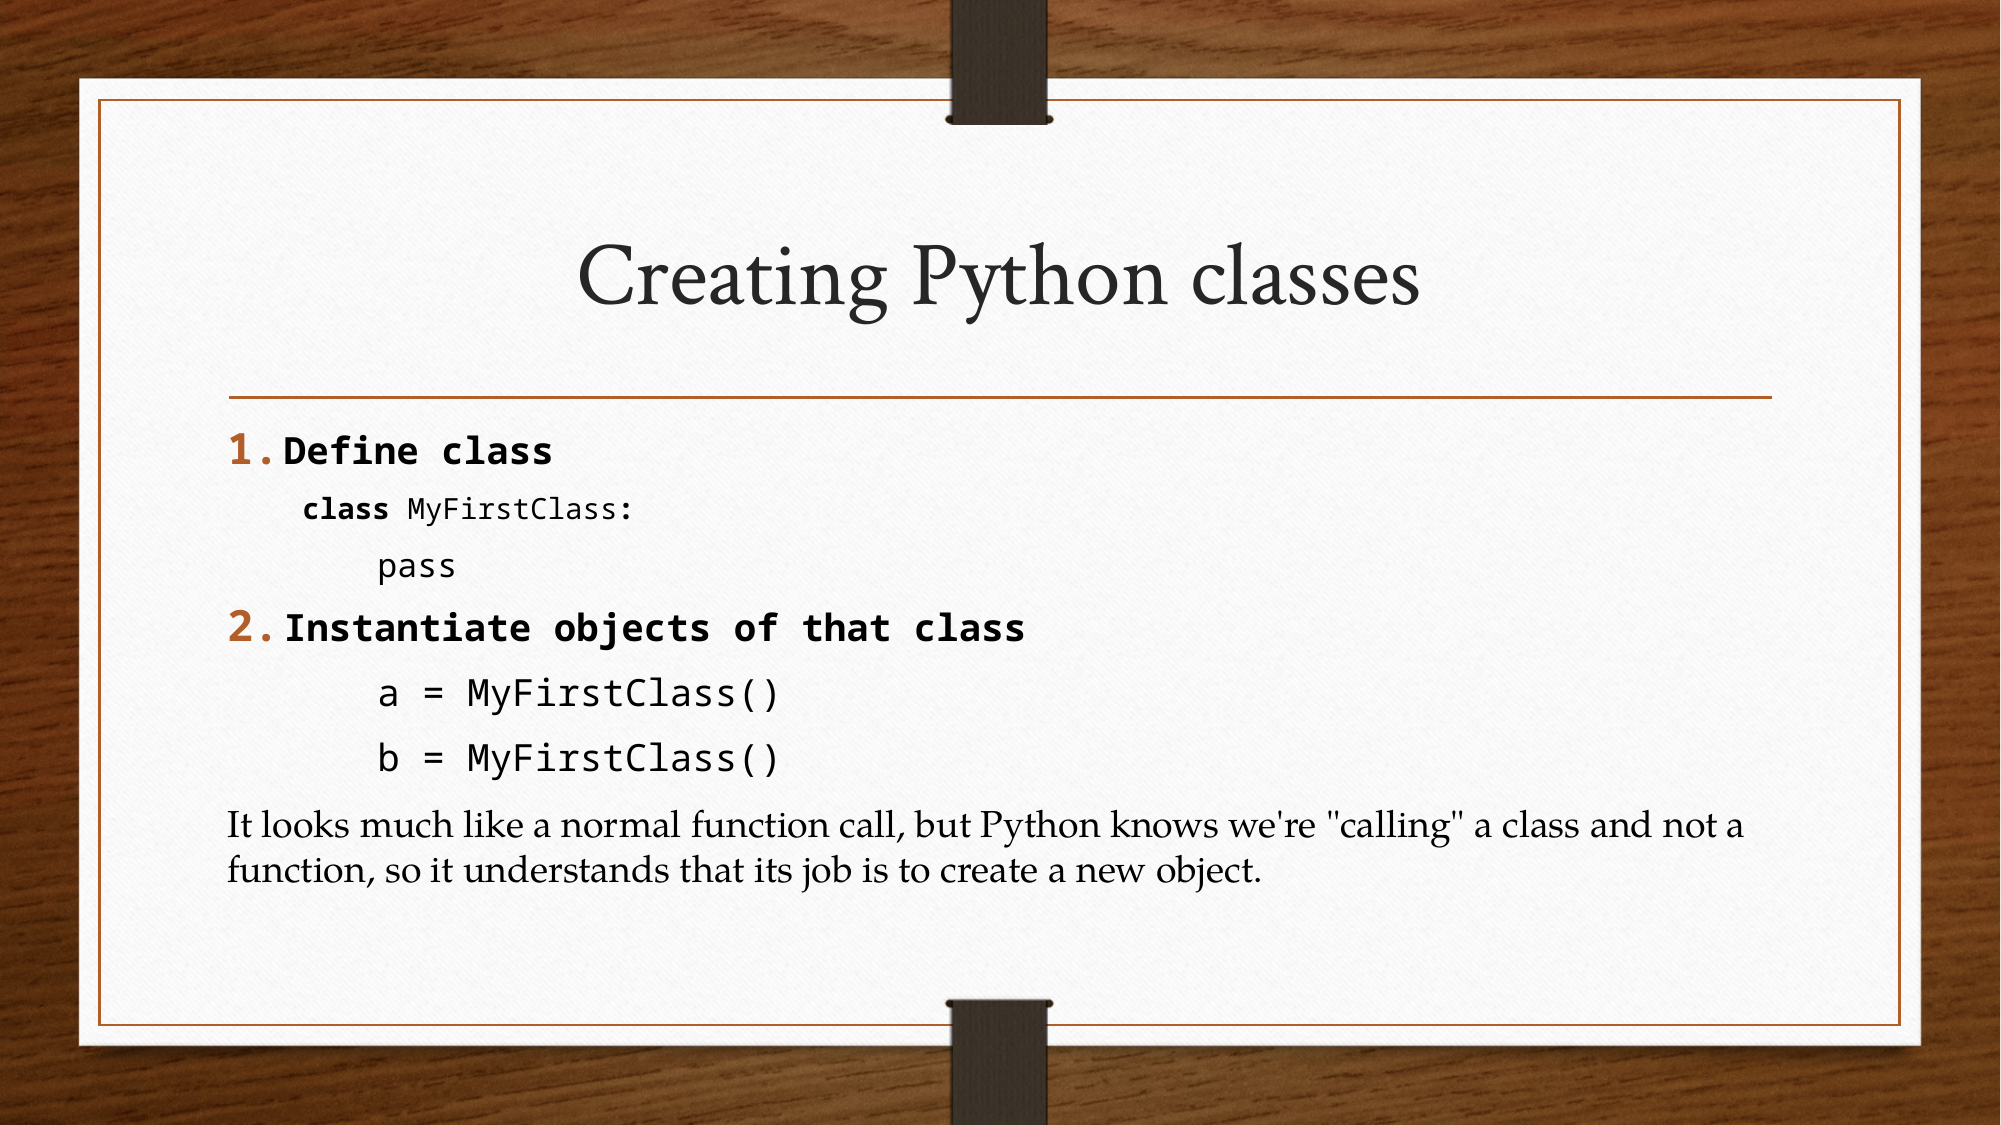

# Creating Python classes
Define class
class MyFirstClass:
pass
Instantiate objects of that class
	a = MyFirstClass()
	b = MyFirstClass()
It looks much like a normal function call, but Python knows we're "calling" a class and not a function, so it understands that its job is to create a new object.